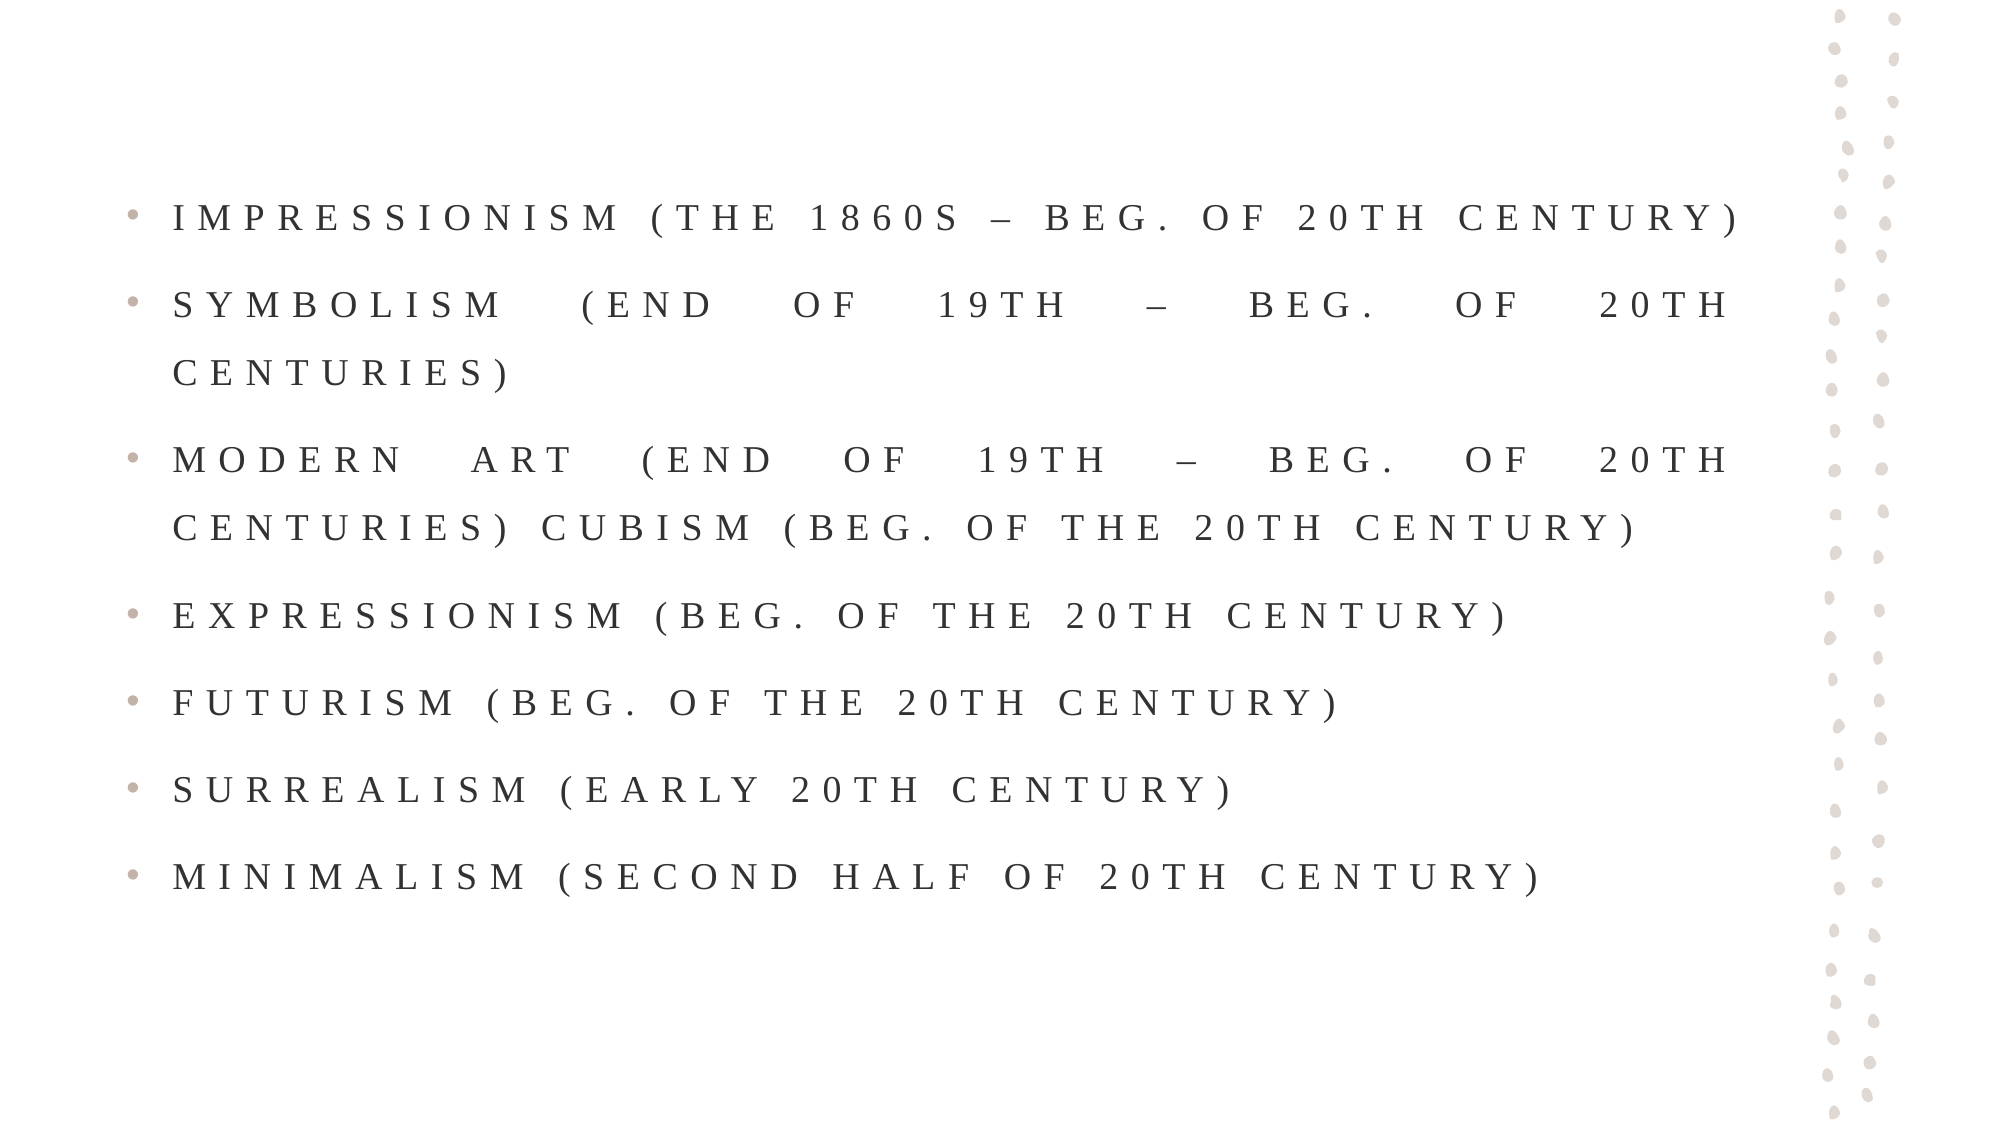

Impressionism (the 1860s – beg. of 20th century)
Symbolism (end of 19th – beg. of 20th centuries)
Modern art (end of 19th – beg. of 20th centuries) Cubism (beg. of the 20th century)
Expressionism (beg. of the 20th century)
Futurism (beg. of the 20th century)
Surrealism (early 20th century)
Minimalism (second half of 20th century)